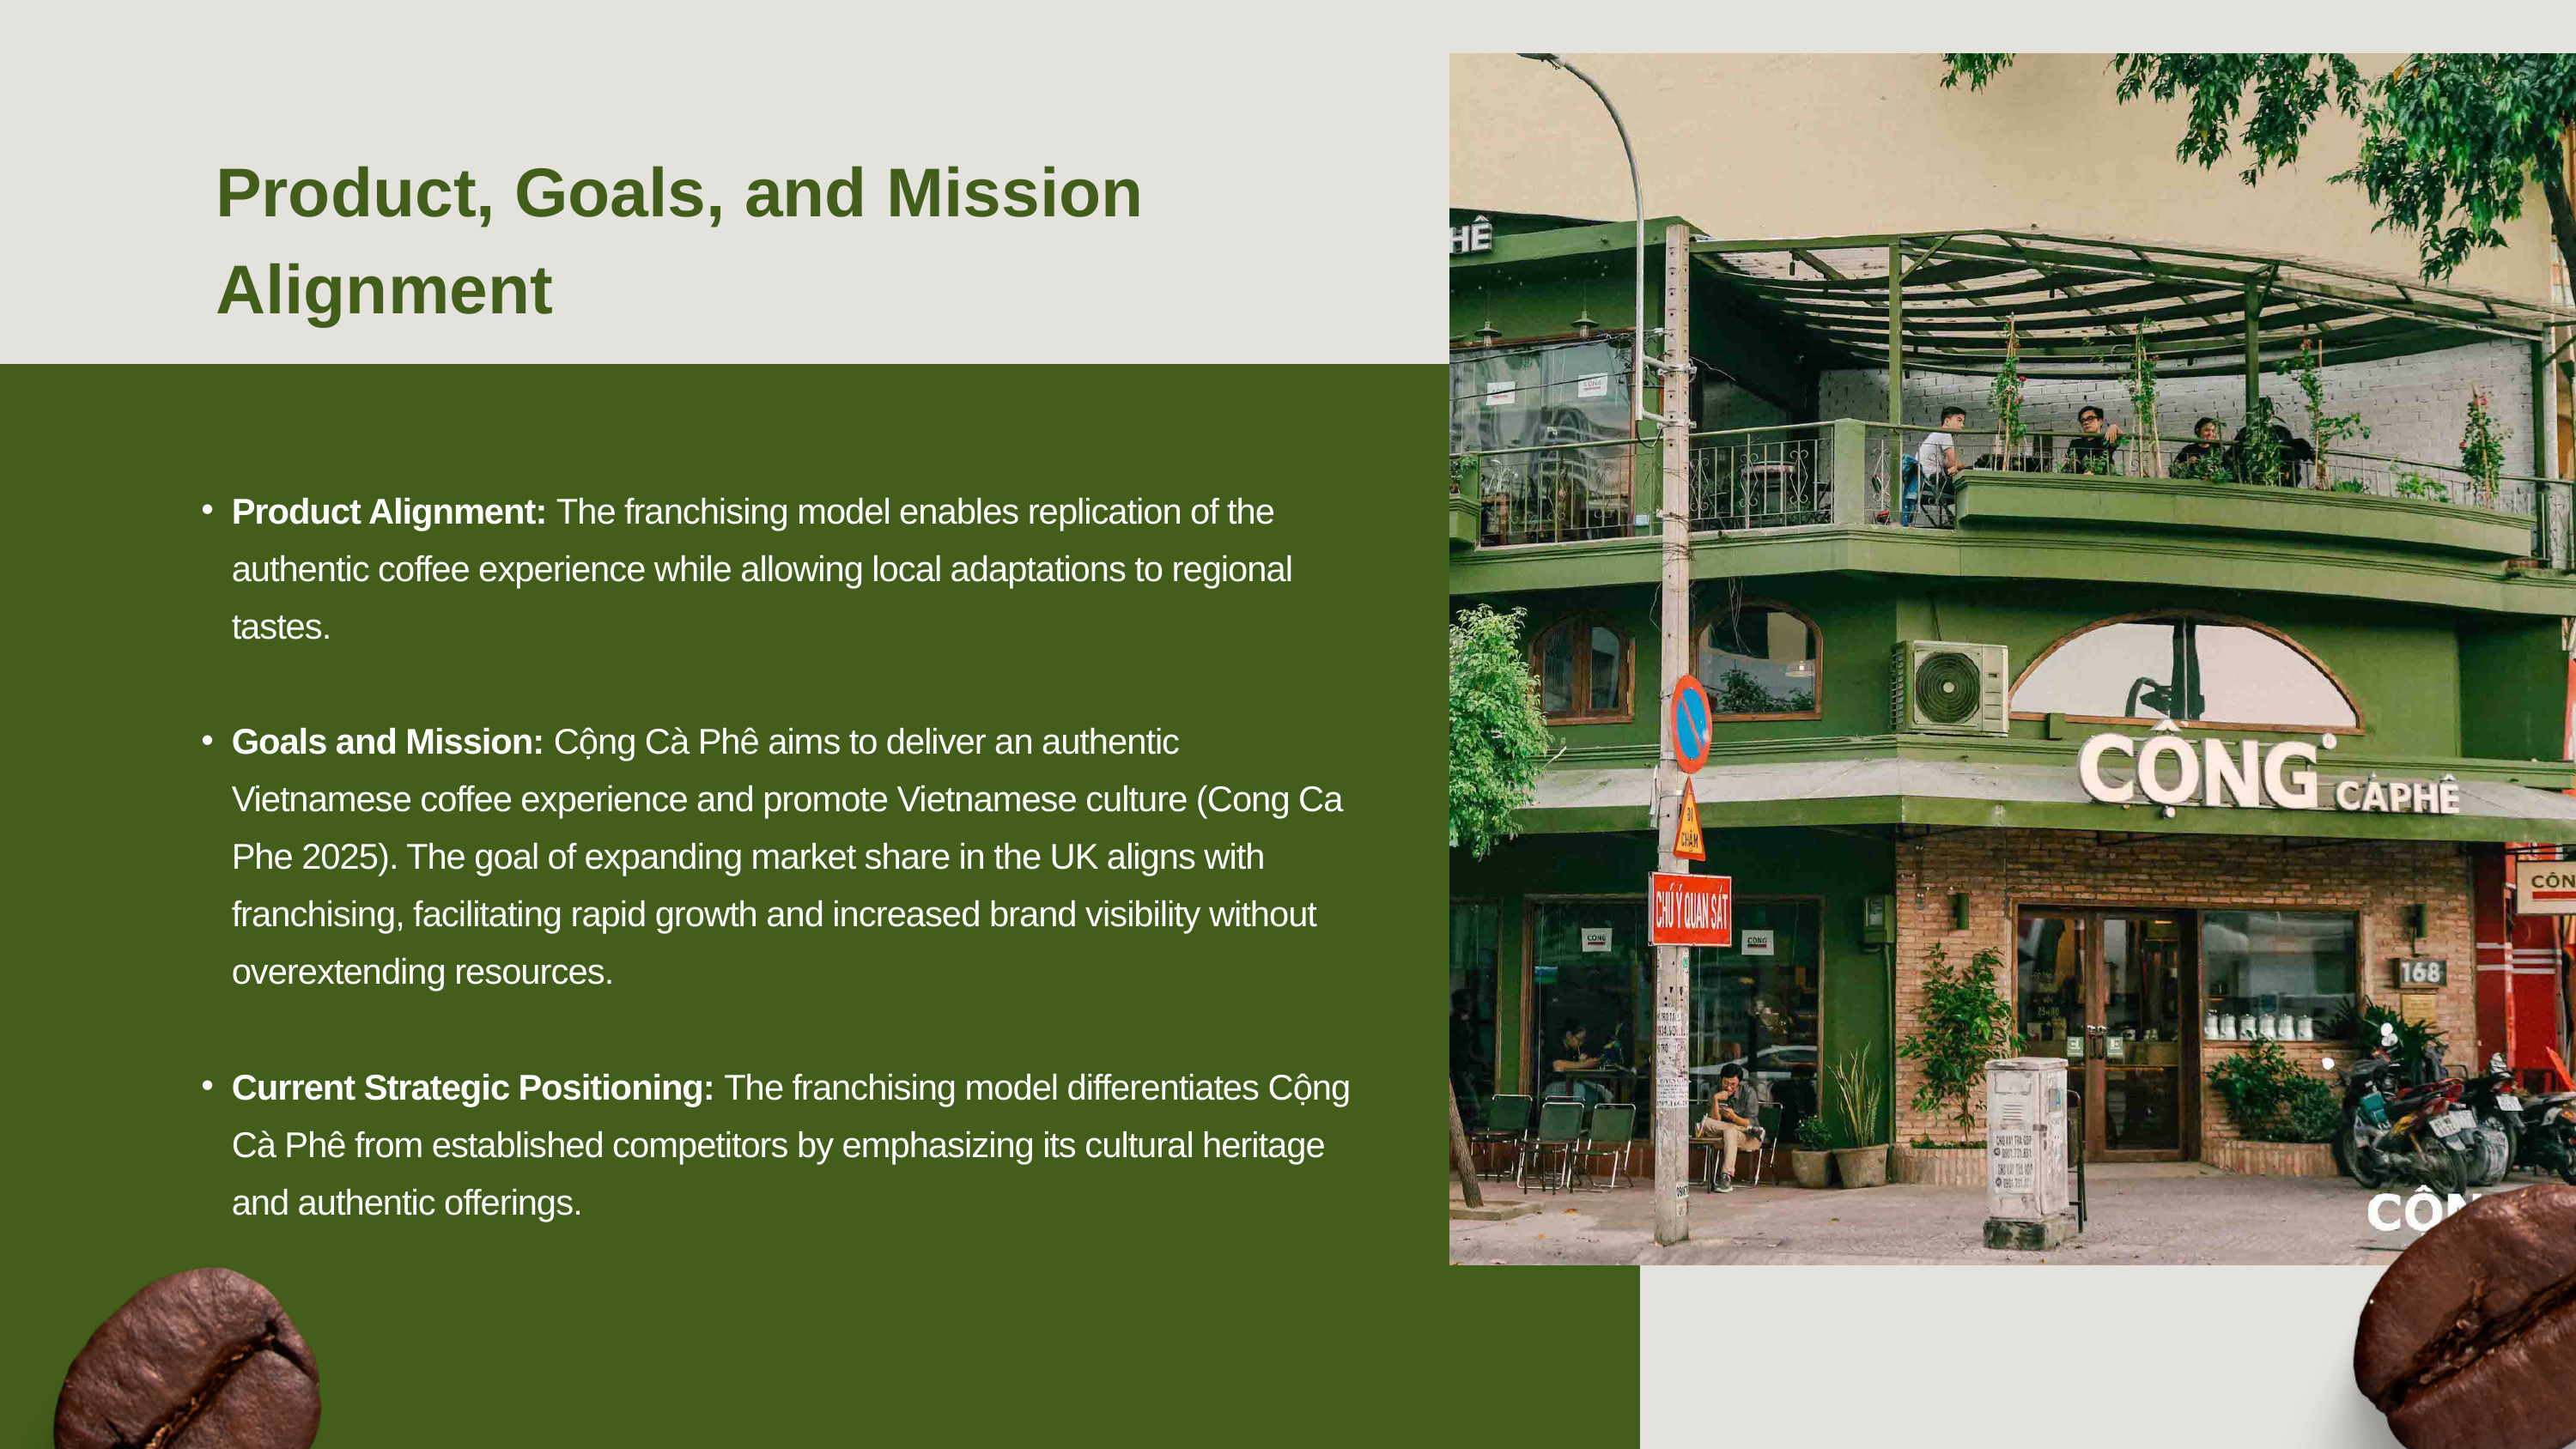

Product, Goals, and Mission
Alignment

Product Alignment: The franchising model enables replication of the authentic coffee experience while allowing local adaptations to regional tastes.

Goals and Mission: Cộng Cà Phê aims to deliver an authentic Vietnamese coffee experience and promote Vietnamese culture (Cong Ca Phe 2025). The goal of expanding market share in the UK aligns with franchising, facilitating rapid growth and increased brand visibility without overextending resources.

Current Strategic Positioning: The franchising model differentiates Cộng Cà Phê from established competitors by emphasizing its cultural heritage and authentic offerings.